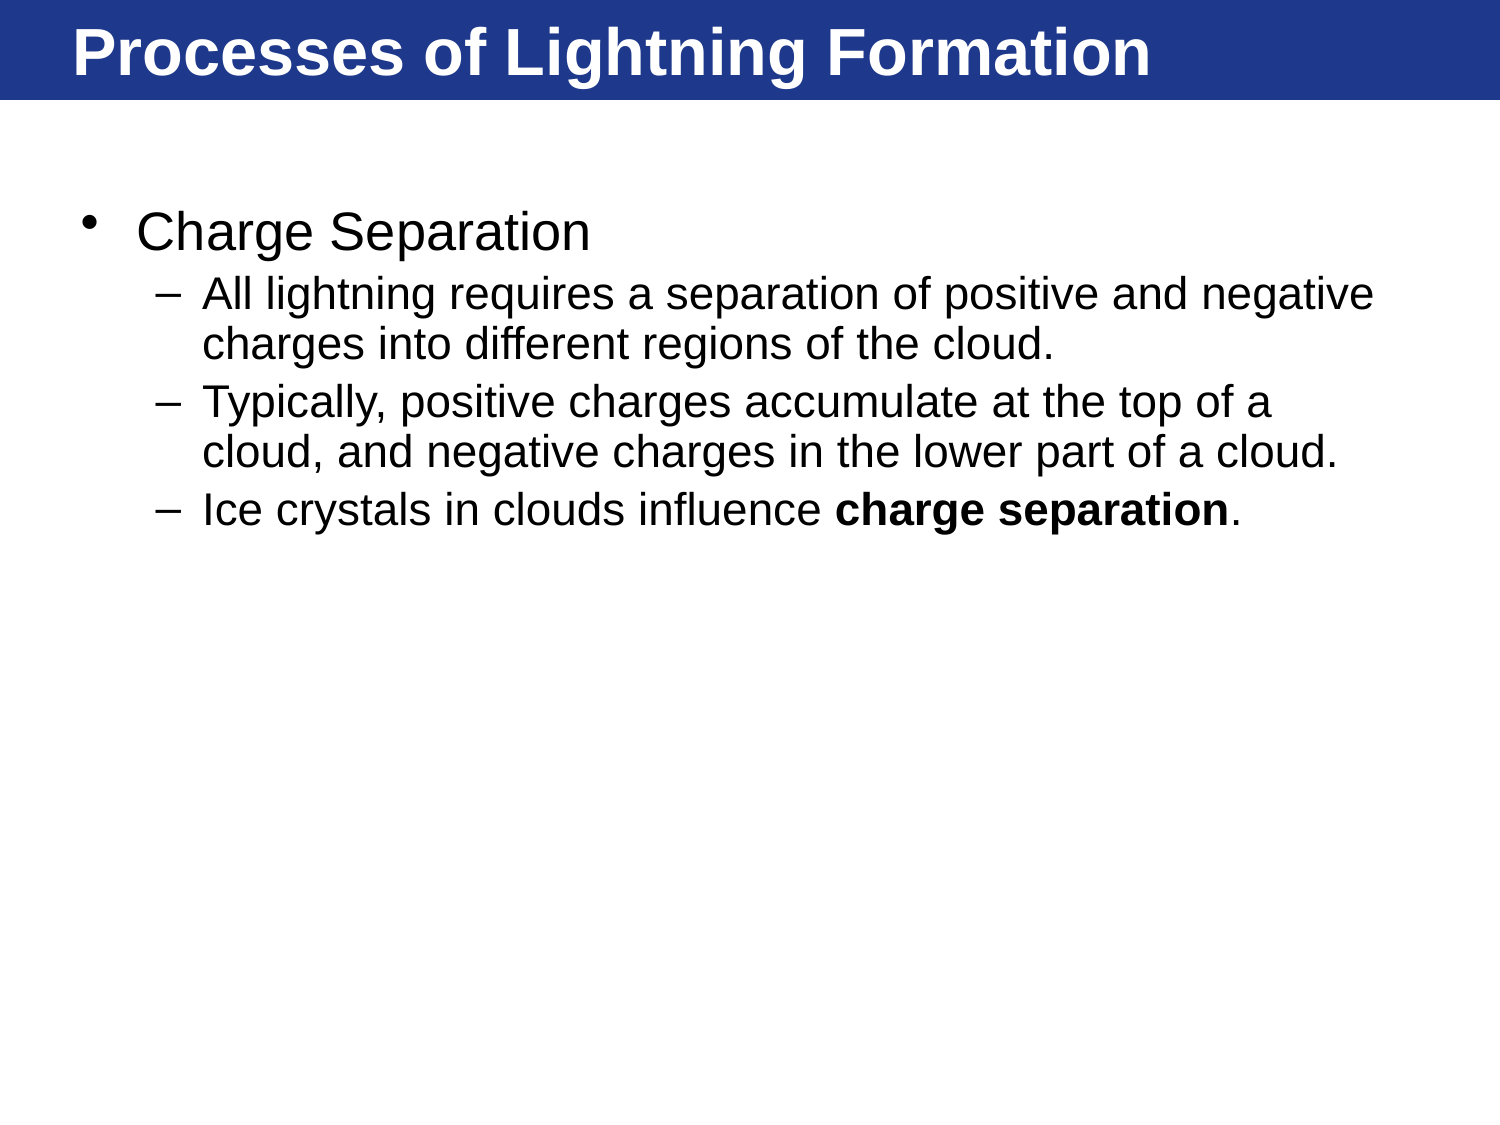

# Processes of Lightning Formation
Charge Separation
All lightning requires a separation of positive and negative charges into different regions of the cloud.
Typically, positive charges accumulate at the top of a cloud, and negative charges in the lower part of a cloud.
Ice crystals in clouds influence charge separation.